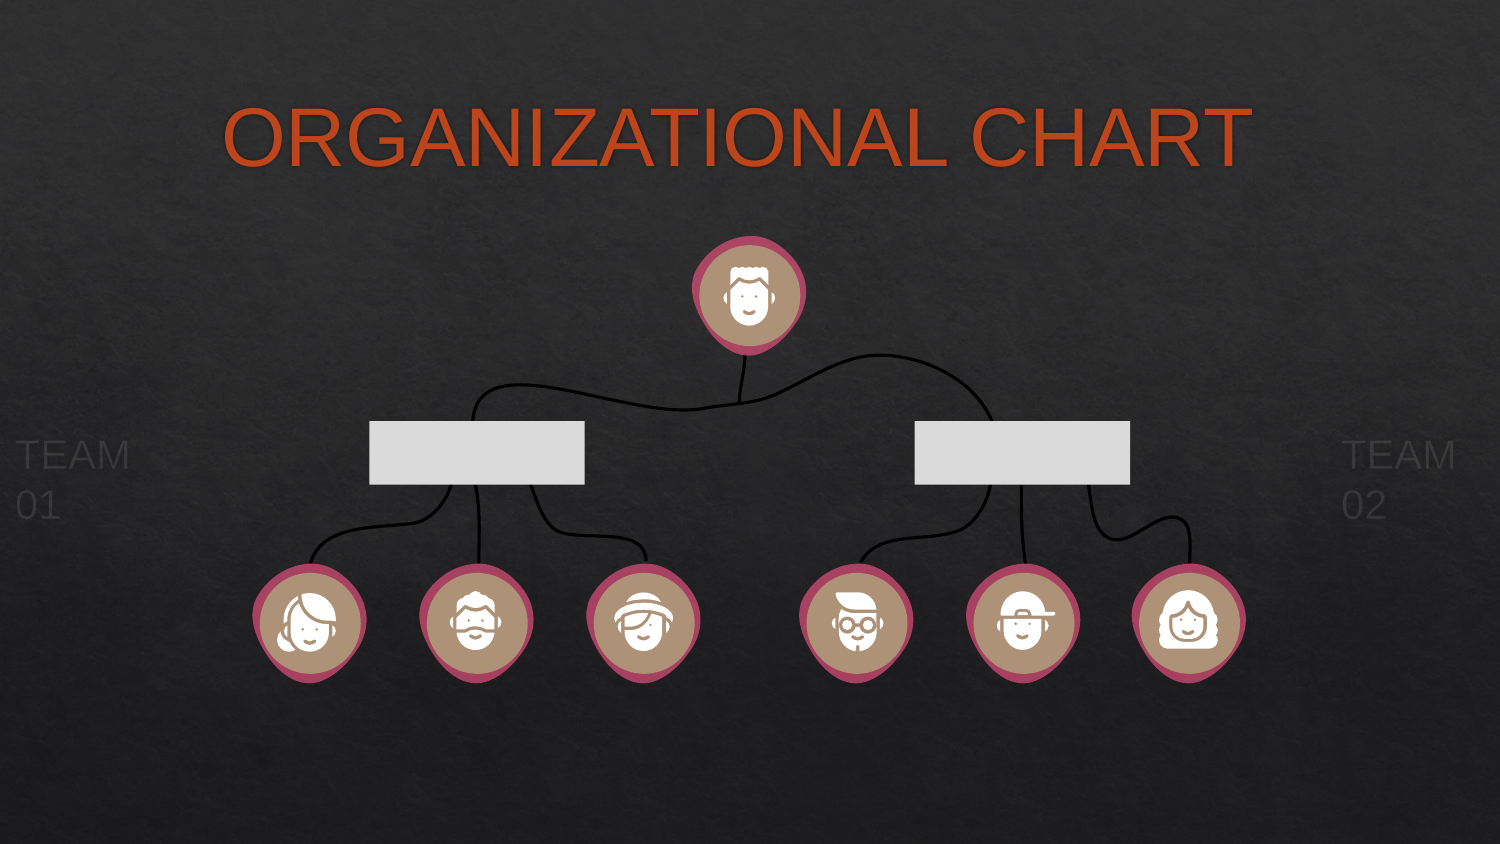

# ORGANIZATIONAL CHART

TEAM 01
TEAM 02